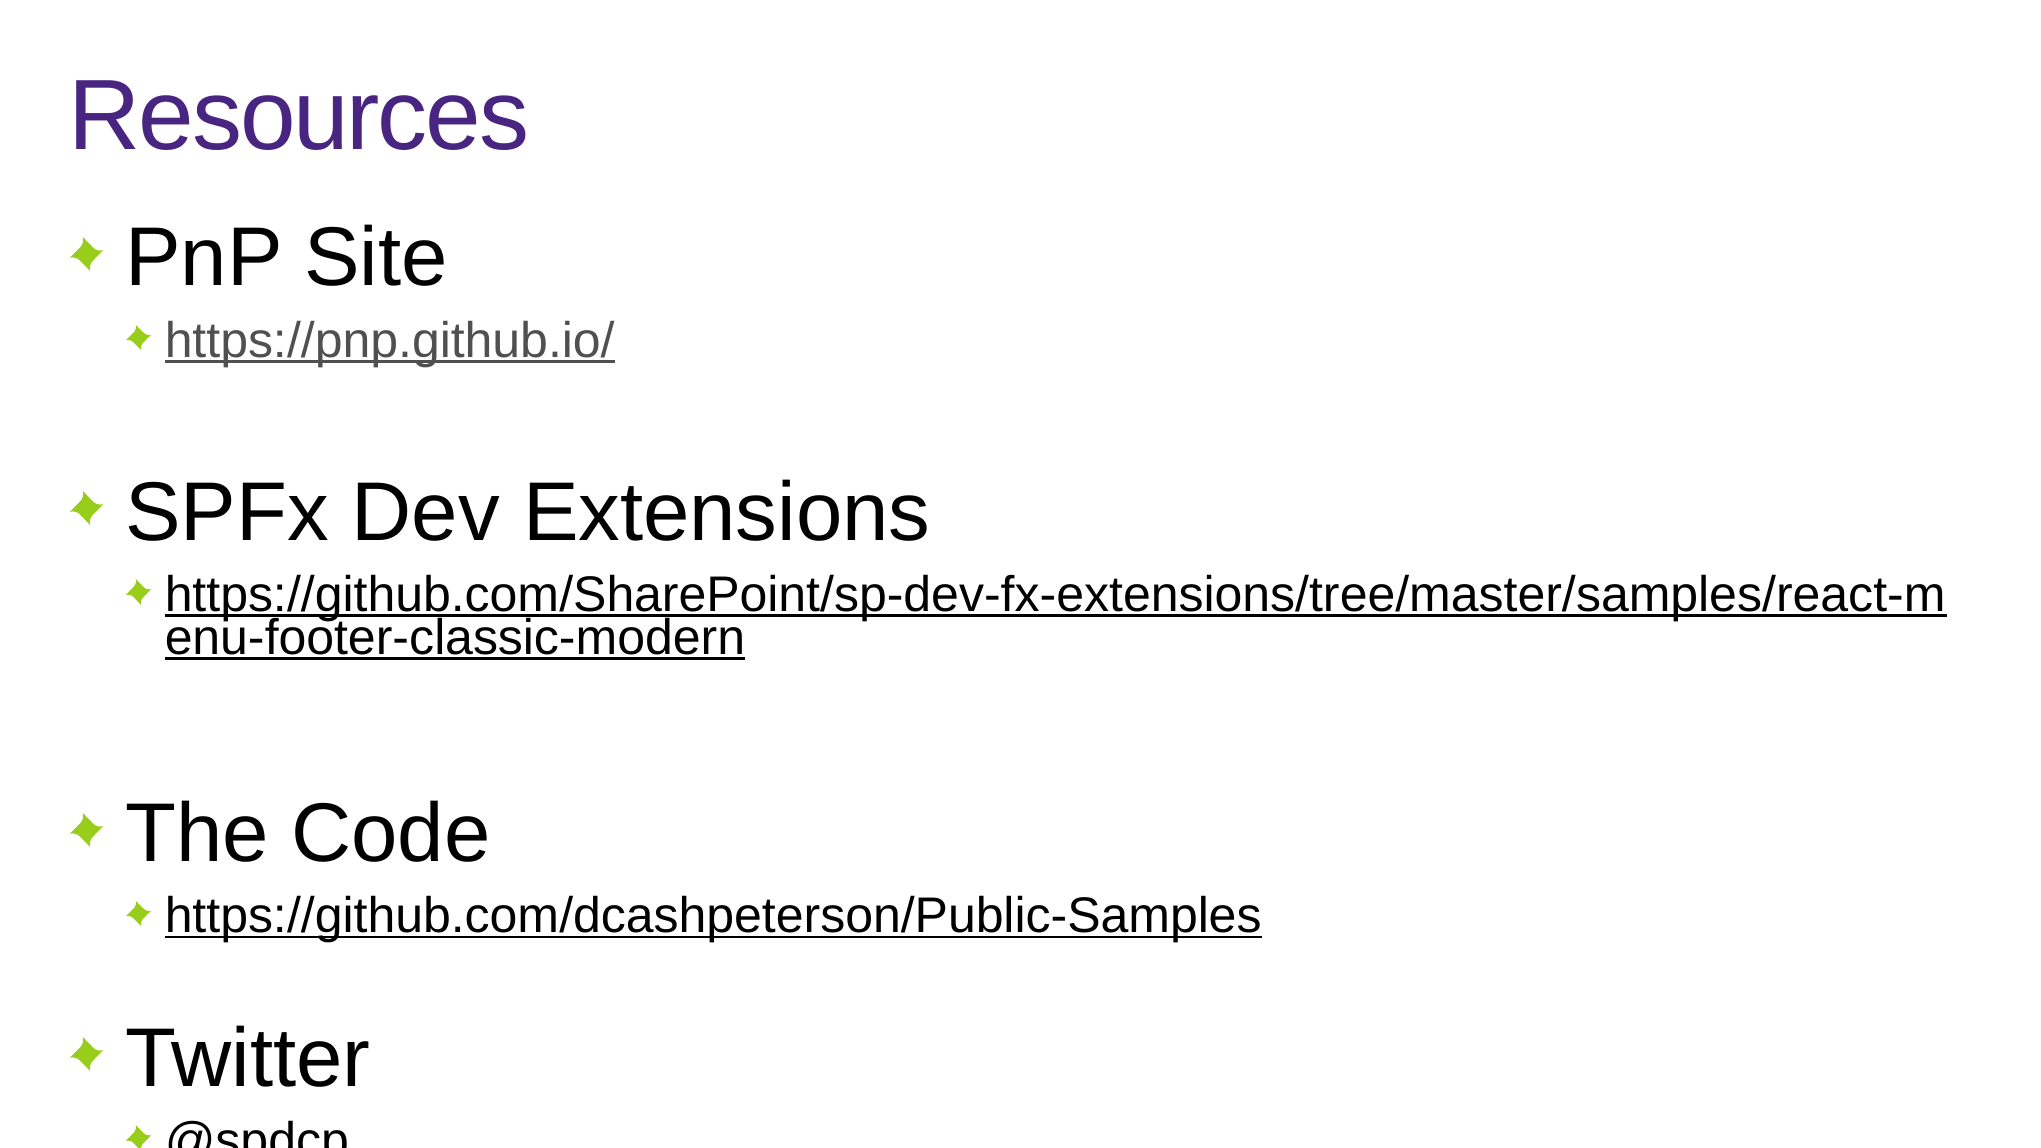

# Resources
PnP Site
https://pnp.github.io/

SPFx Dev Extensions
https://github.com/SharePoint/sp-dev-fx-extensions/tree/master/samples/react-menu-footer-classic-modern
The Code
https://github.com/dcashpeterson/Public-Samples
Twitter
@spdcp